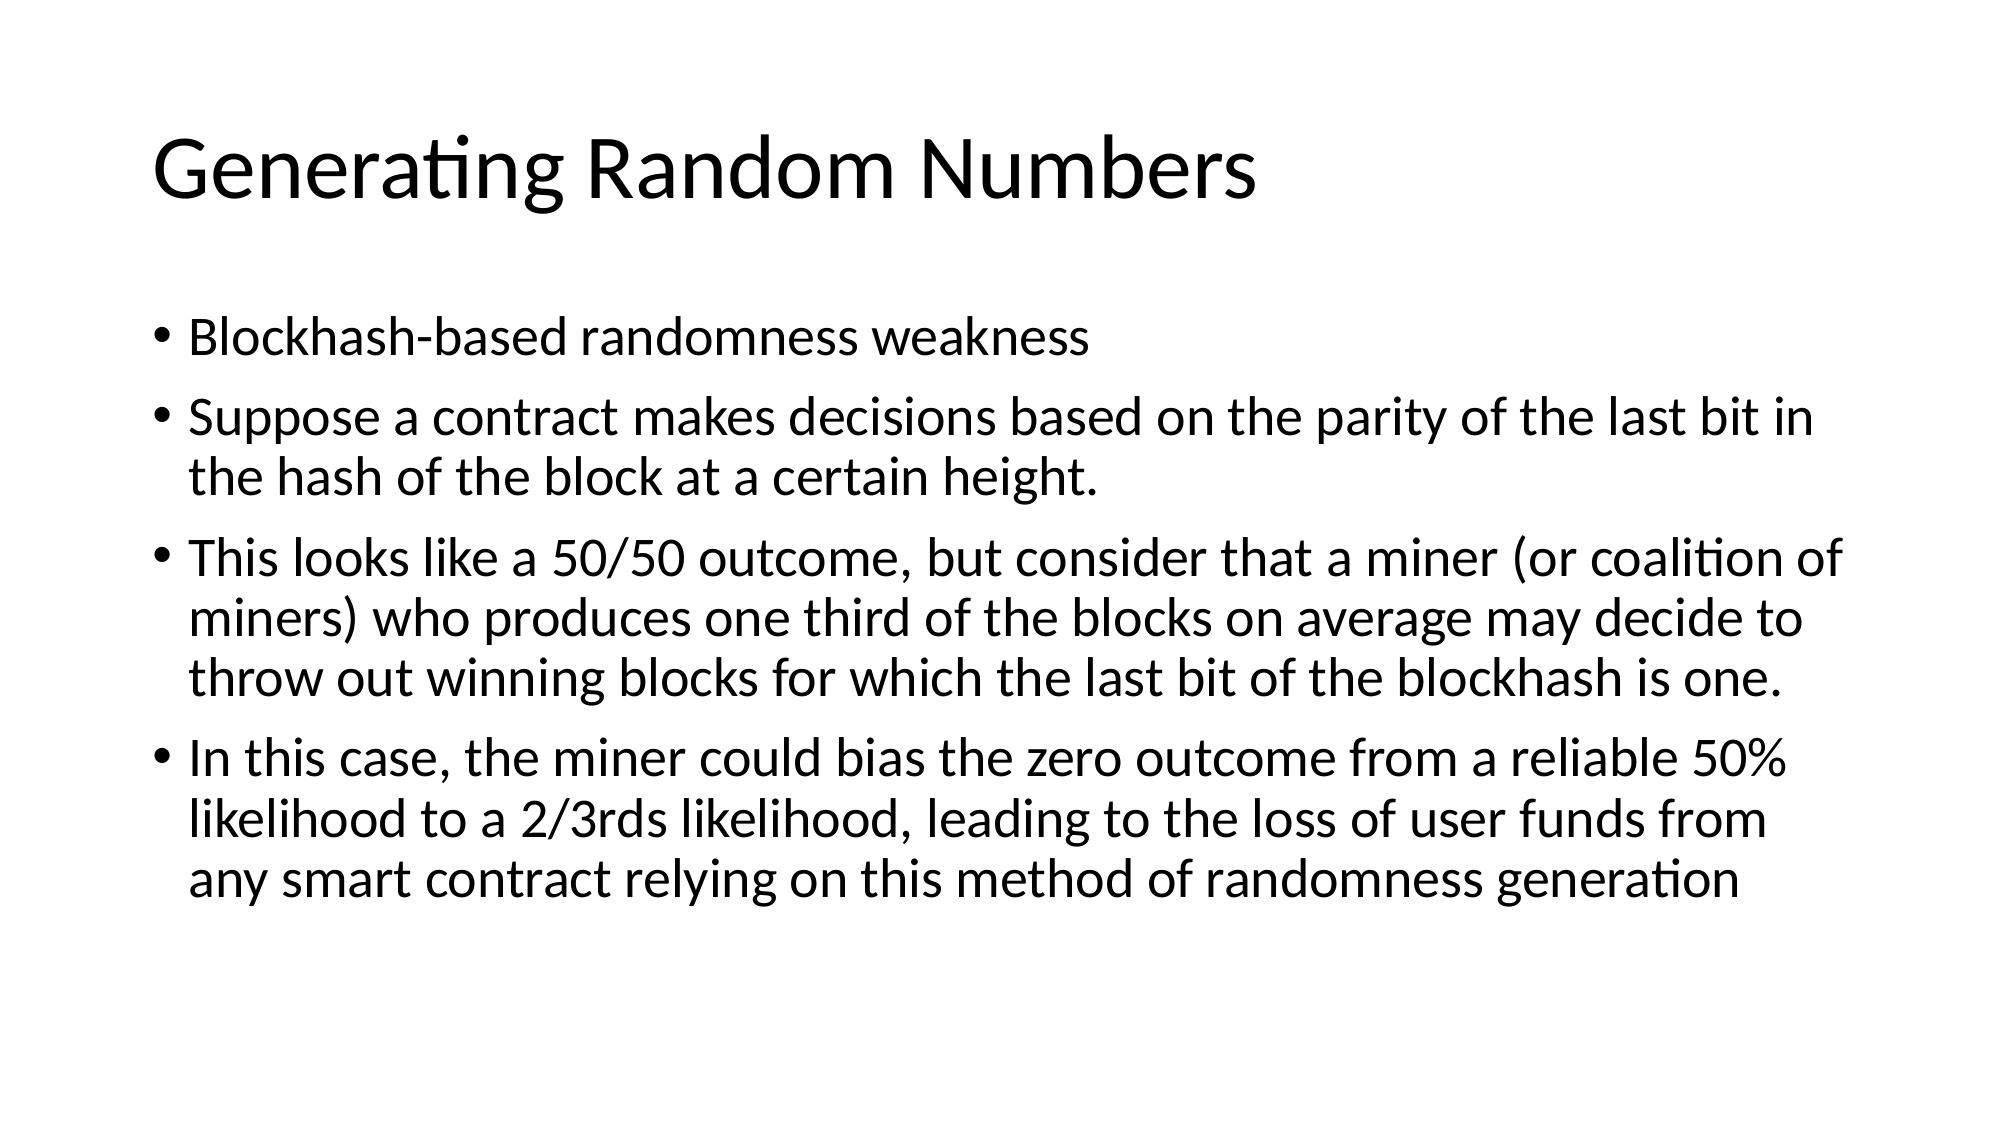

# Generating Random Numbers
Blockhash-based randomness weakness
Suppose a contract makes decisions based on the parity of the last bit in the hash of the block at a certain height.
This looks like a 50/50 outcome, but consider that a miner (or coalition of miners) who produces one third of the blocks on average may decide to throw out winning blocks for which the last bit of the blockhash is one.
In this case, the miner could bias the zero outcome from a reliable 50% likelihood to a 2/3rds likelihood, leading to the loss of user funds from any smart contract relying on this method of randomness generation